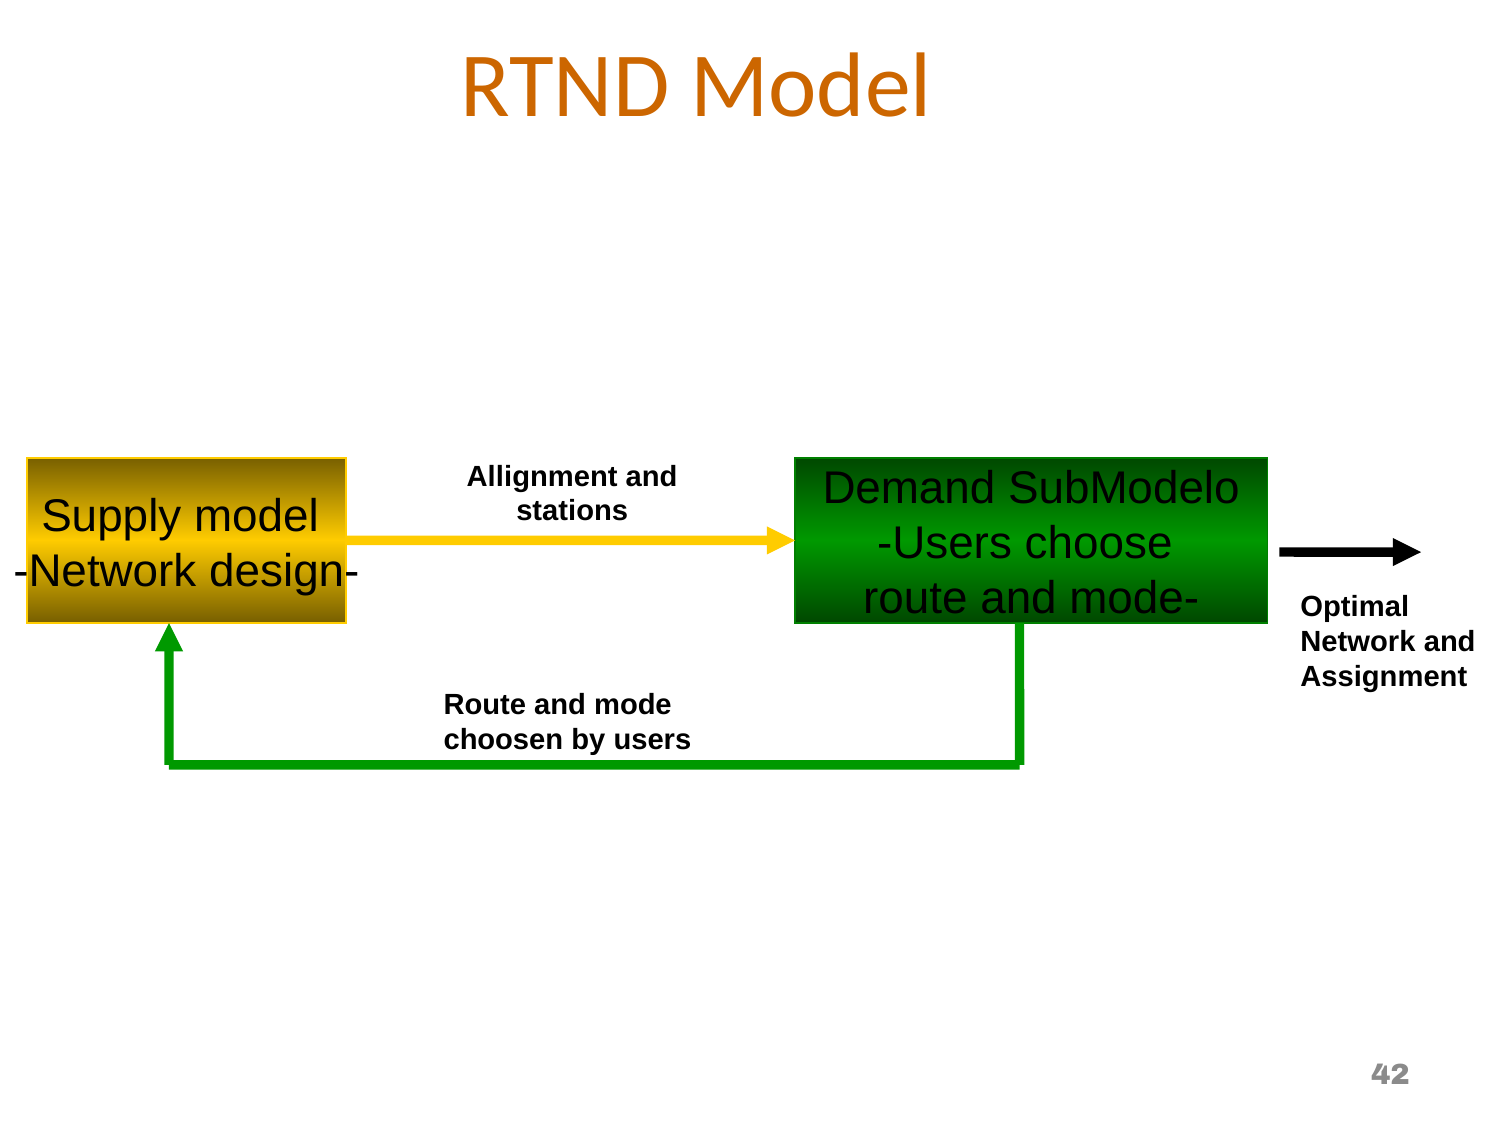

# RTND Model

Allignment and stations
Supply model
-Network design-
Demand SubModelo
-Users choose
route and mode-

Route and mode choosen by users

Optimal Network and Assignment
42